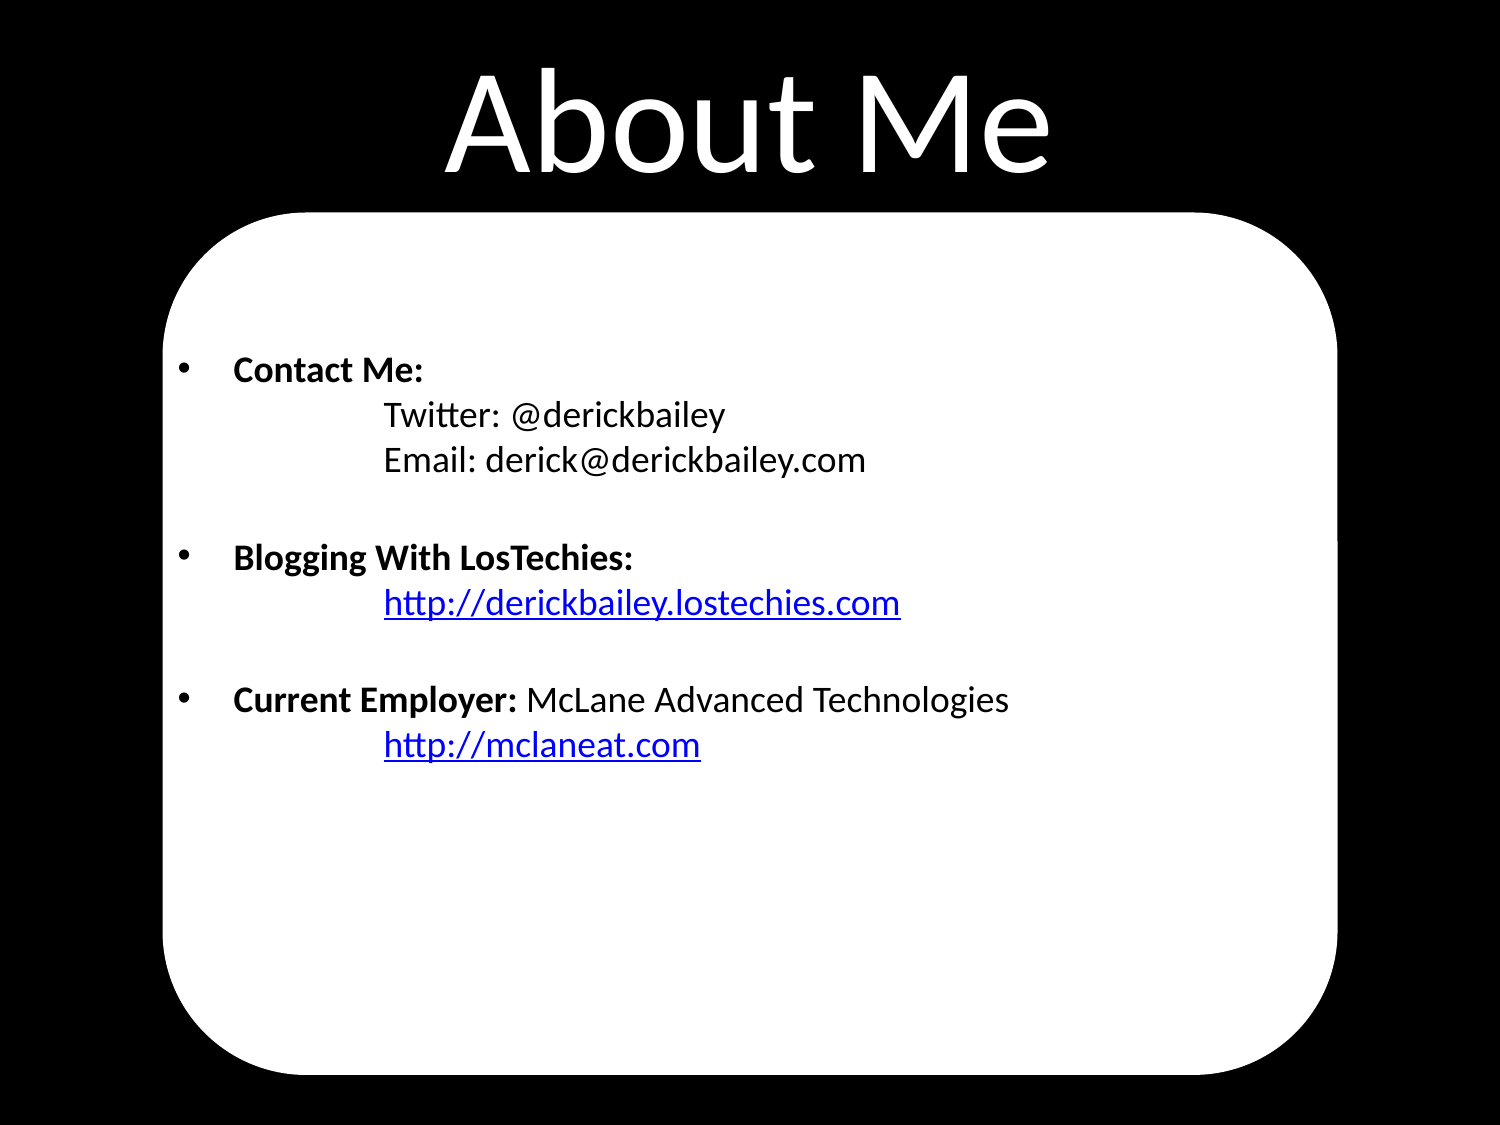

About Me

Contact Me:
	Twitter: @derickbailey
	Email: derick@derickbailey.com
Blogging With LosTechies:
	http://derickbailey.lostechies.com
Current Employer: McLane Advanced Technologies
	http://mclaneat.com